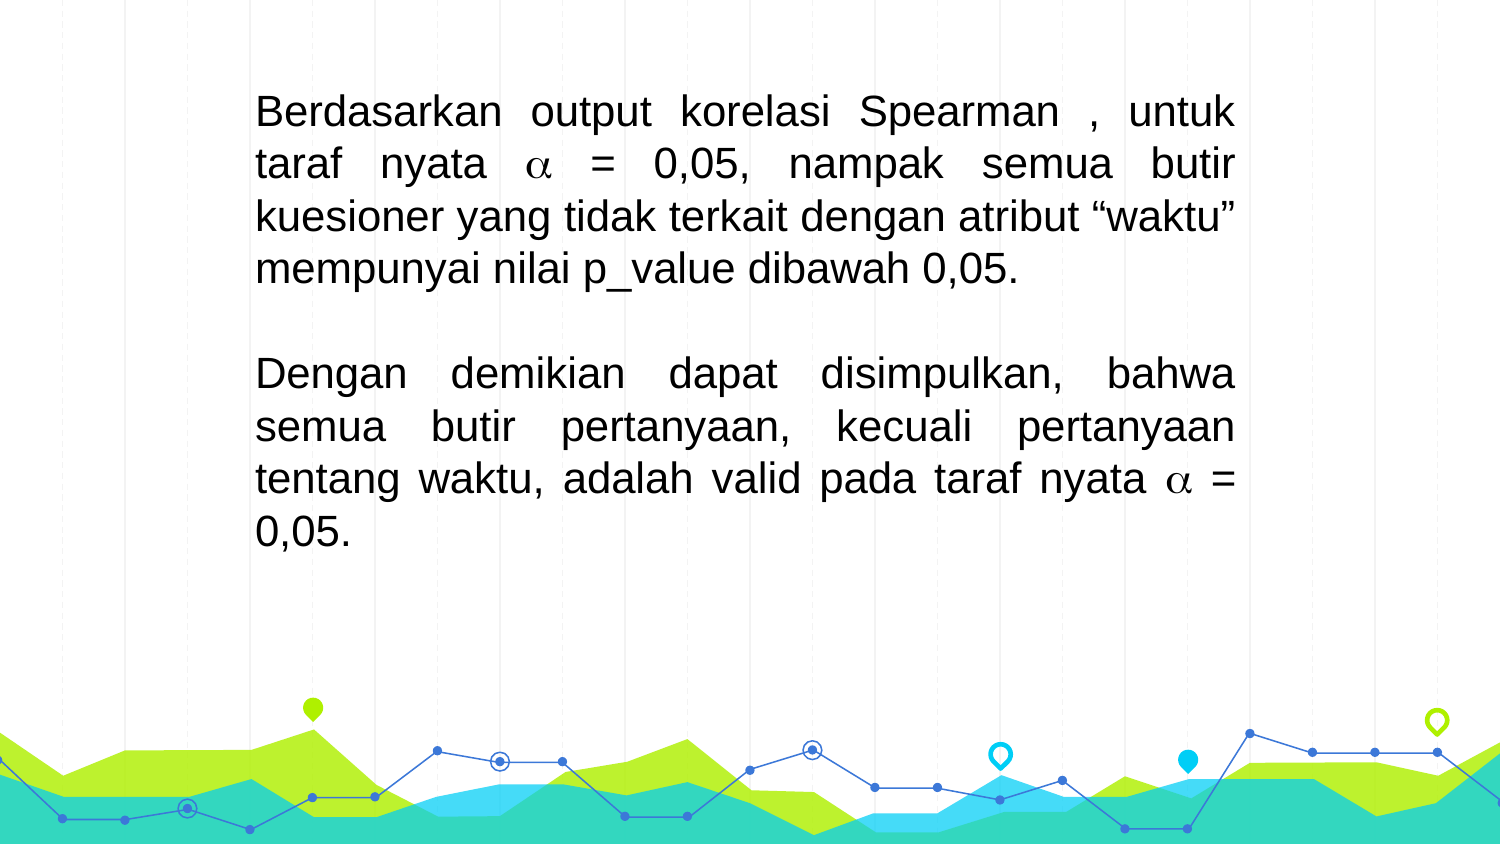

Berdasarkan output korelasi Spearman , untuk taraf nyata α = 0,05, nampak semua butir kuesioner yang tidak terkait dengan atribut “waktu” mempunyai nilai p_value dibawah 0,05.

Dengan demikian dapat disimpulkan, bahwa semua butir pertanyaan, kecuali pertanyaan tentang waktu, adalah valid pada taraf nyata α = 0,05.